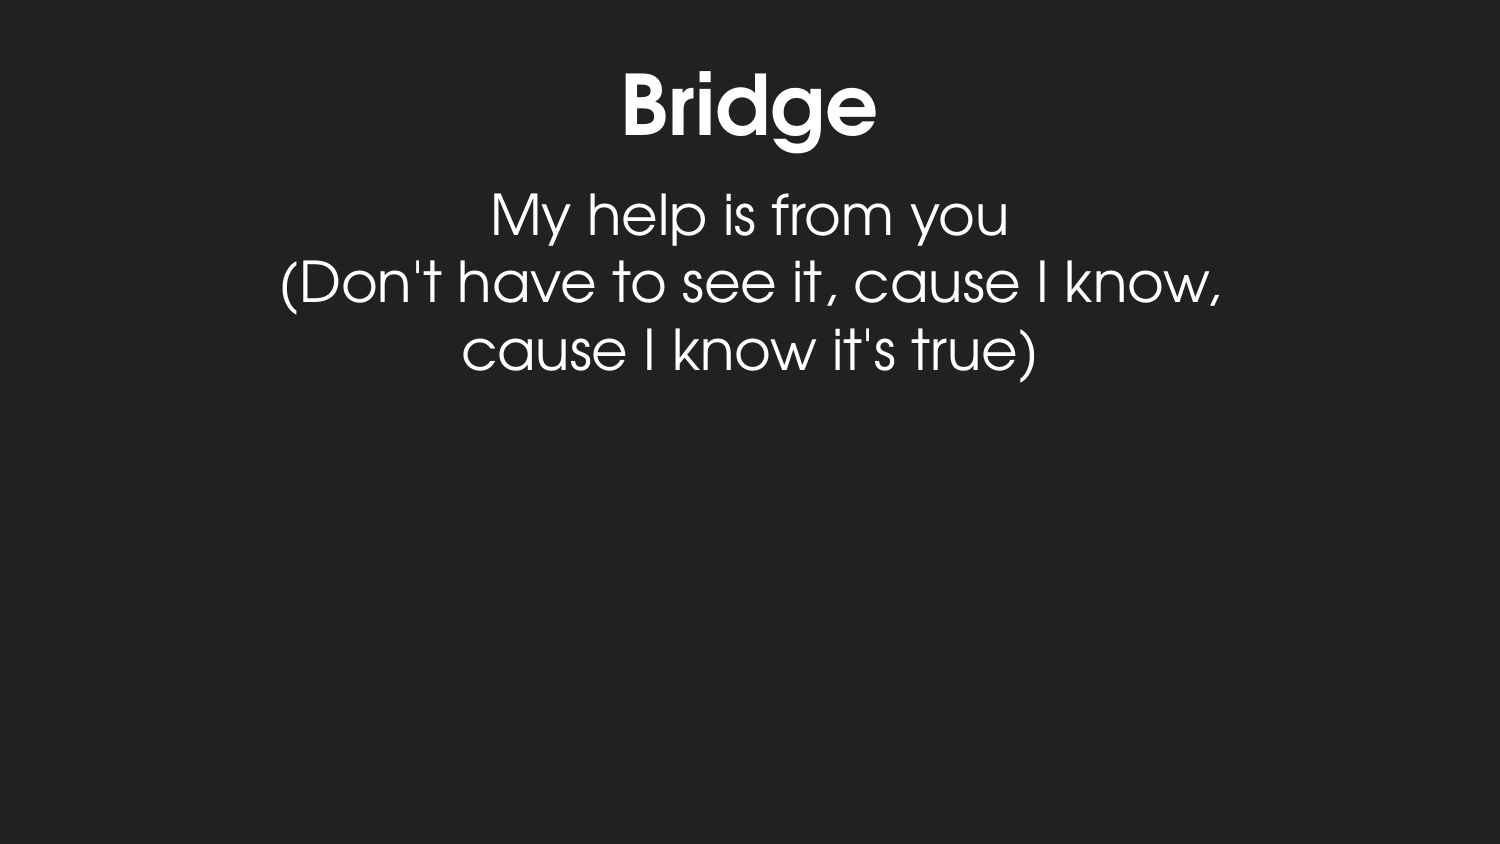

Bridge
My help is from you
(Don't have to see it, cause I know,
cause I know it's true)